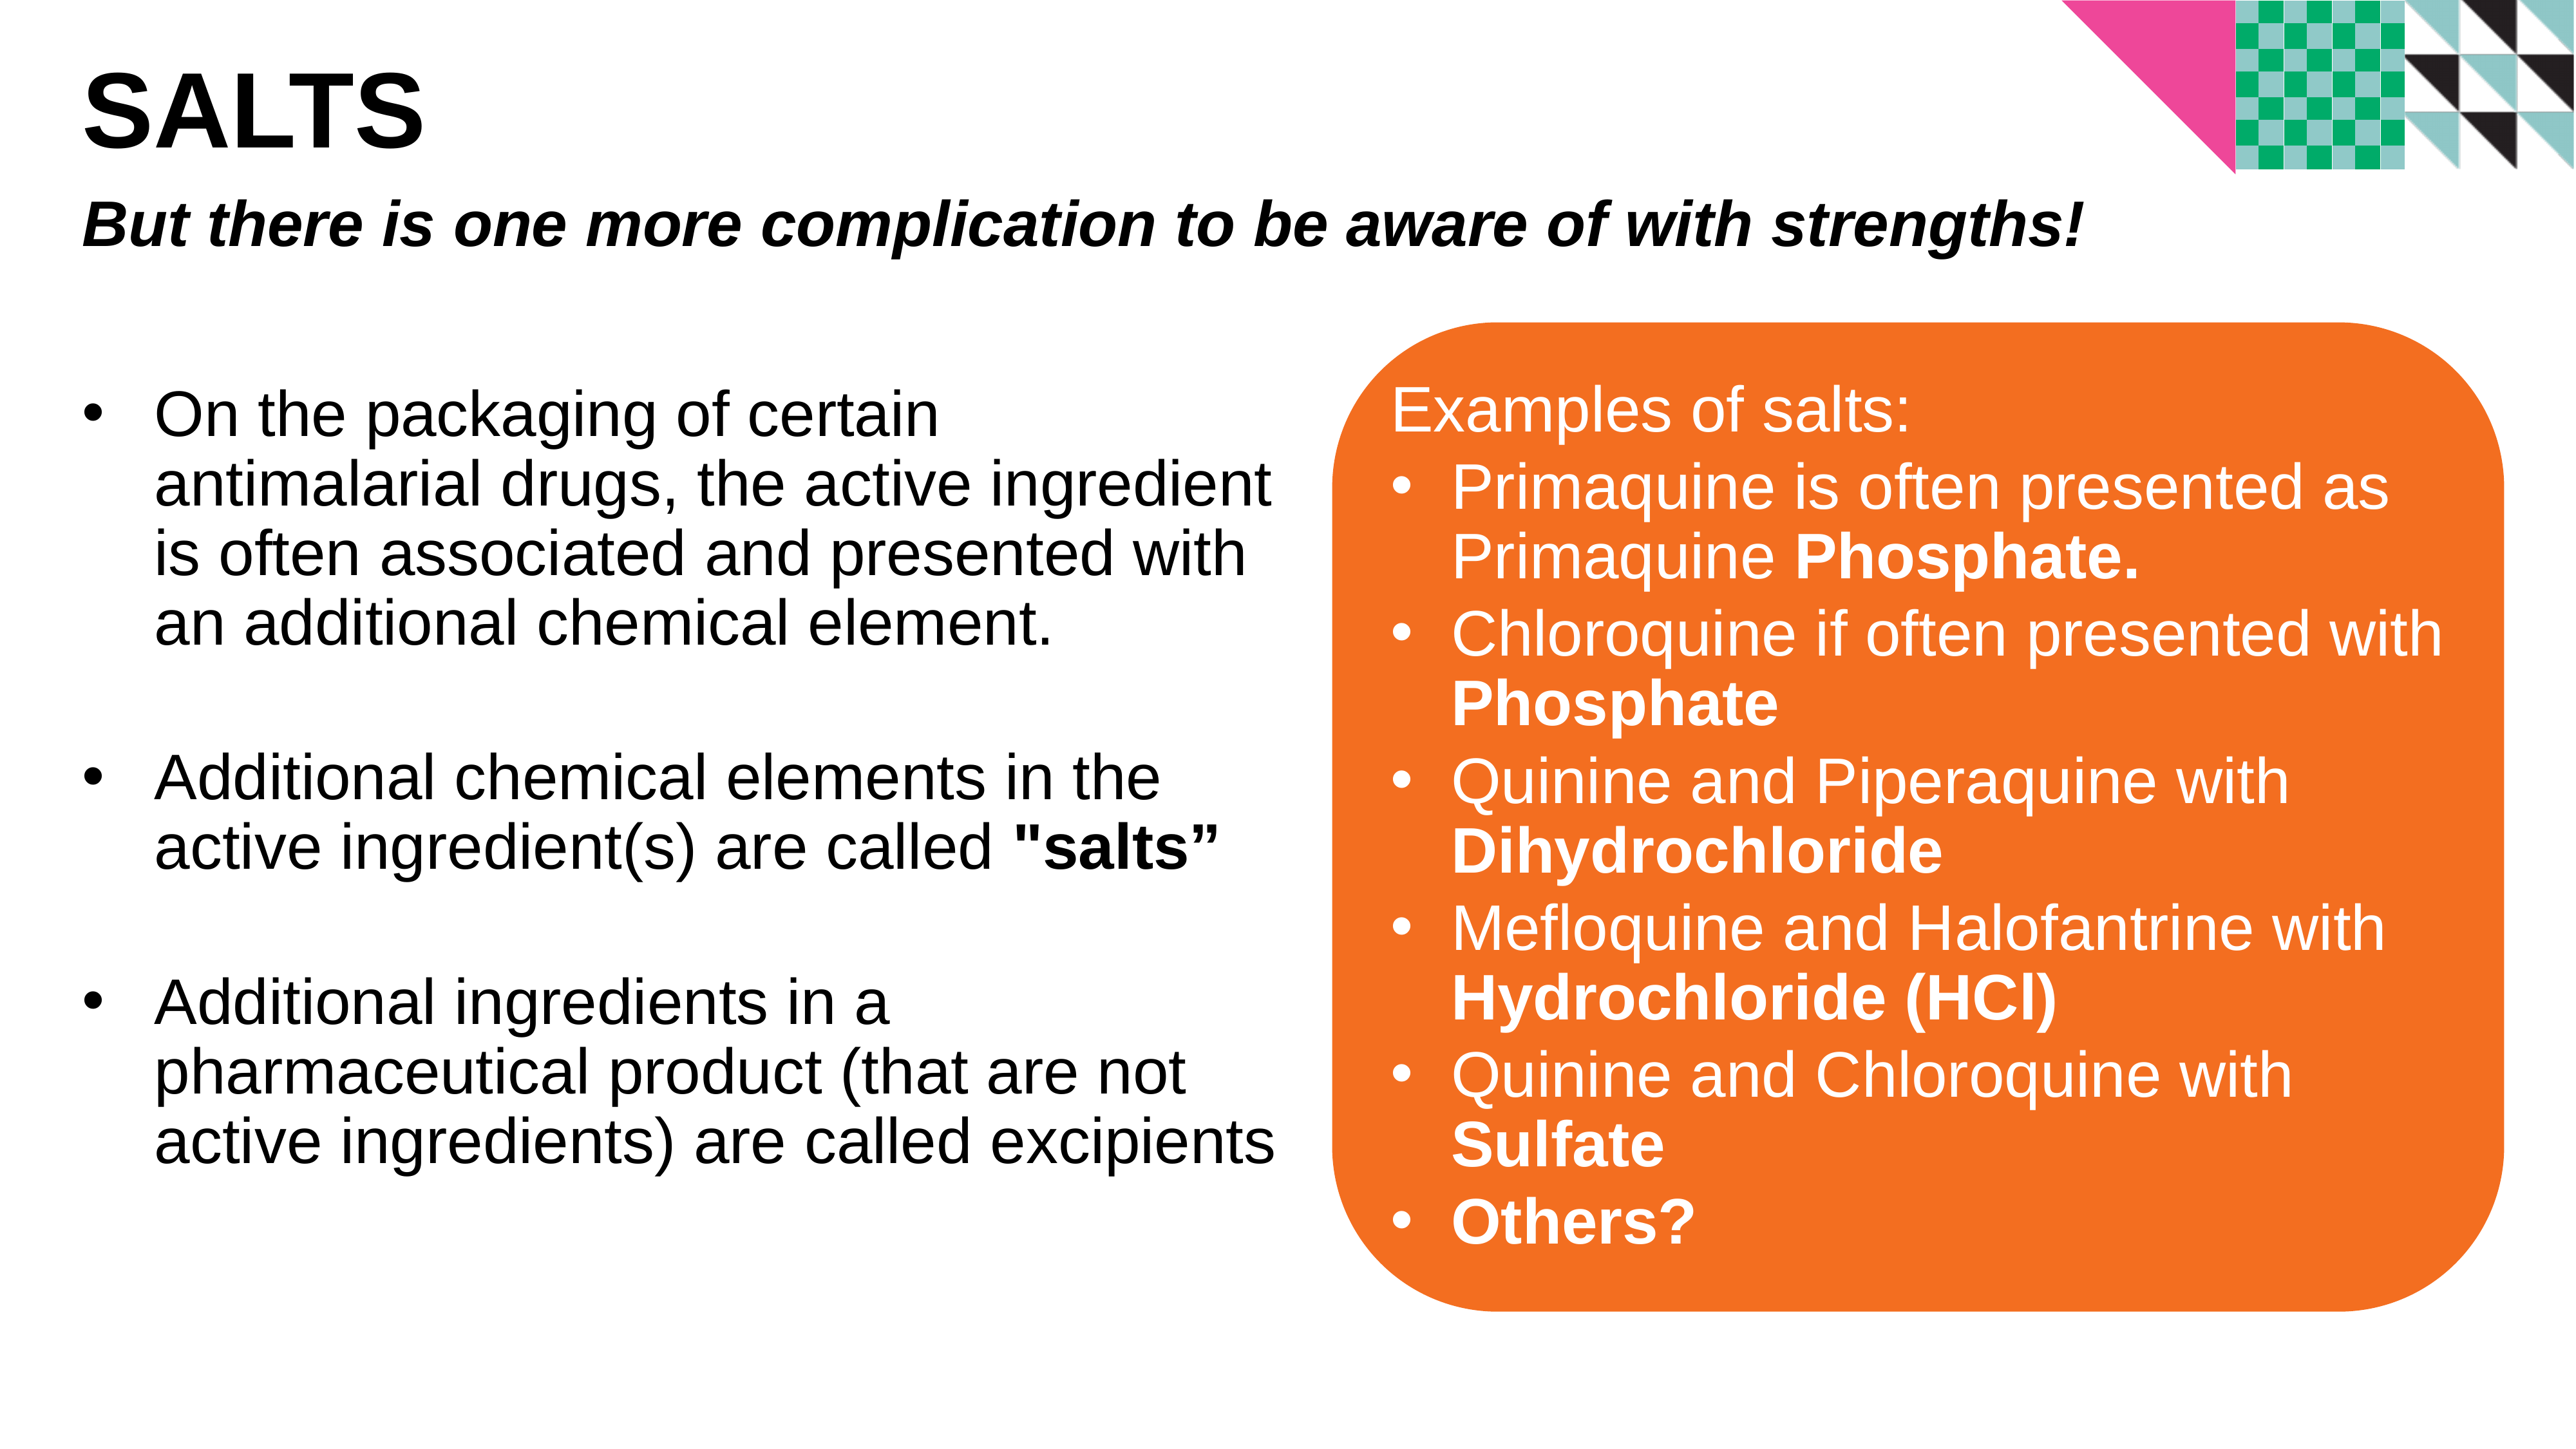

# Salts
But there is one more complication to be aware of with strengths!
Examples of salts:
Primaquine is often presented as Primaquine Phosphate.
Chloroquine if often presented with Phosphate
Quinine and Piperaquine with Dihydrochloride
Mefloquine and Halofantrine with Hydrochloride (HCl)
Quinine and Chloroquine with Sulfate
Others?
On the packaging of certain antimalarial drugs, the active ingredient is often associated and presented with an additional chemical element.

Additional chemical elements in the active ingredient(s) are called "salts”

Additional ingredients in a pharmaceutical product (that are not active ingredients) are called excipients